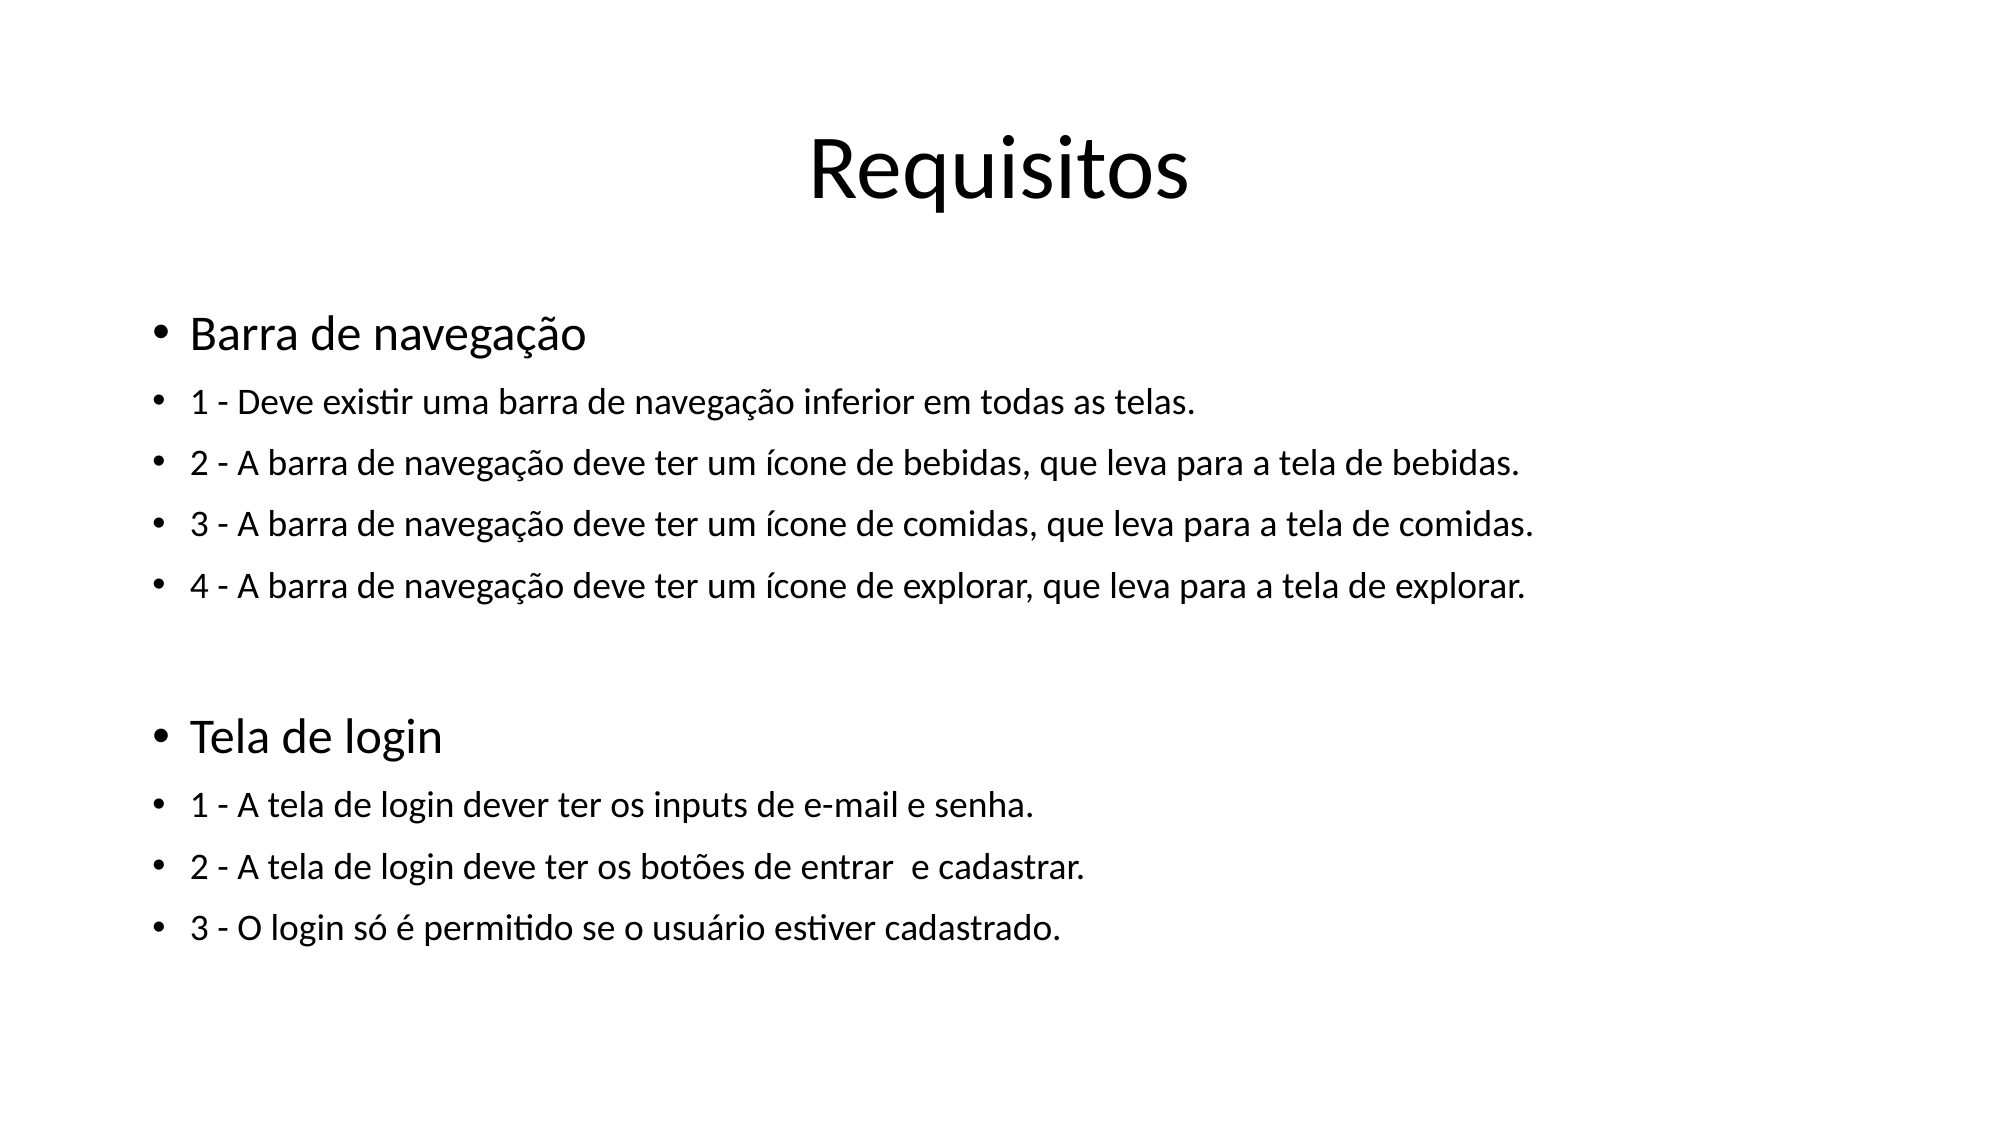

# Requisitos
Barra de navegação
1 - Deve existir uma barra de navegação inferior em todas as telas.
2 - A barra de navegação deve ter um ícone de bebidas, que leva para a tela de bebidas.
3 - A barra de navegação deve ter um ícone de comidas, que leva para a tela de comidas.
4 - A barra de navegação deve ter um ícone de explorar, que leva para a tela de explorar.

Tela de login
1 - A tela de login dever ter os inputs de e-mail e senha.
2 - A tela de login deve ter os botões de entrar  e cadastrar.
3 - O login só é permitido se o usuário estiver cadastrado.